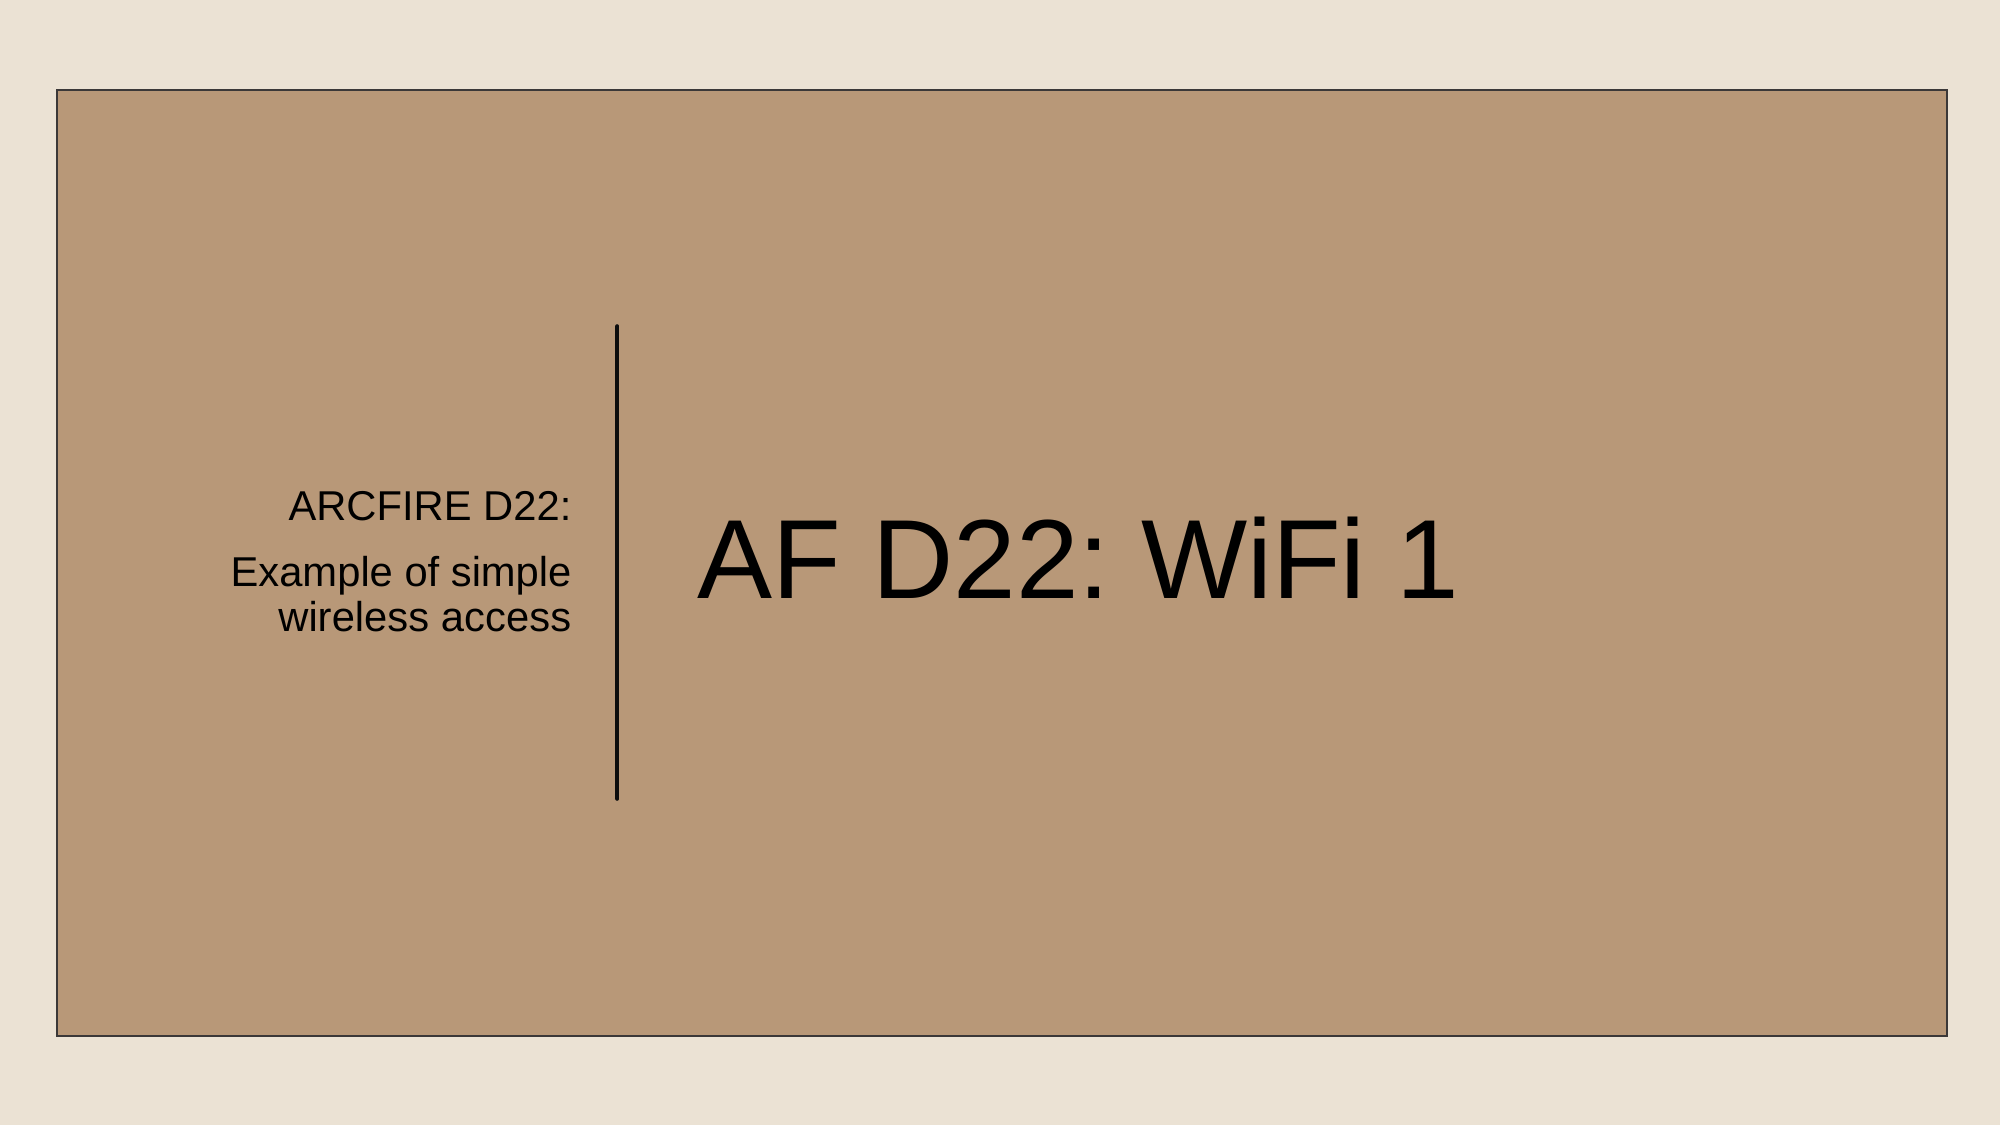

ARCFIRE D22:
Example of simple wireless access
# AF D22: WiFi 1